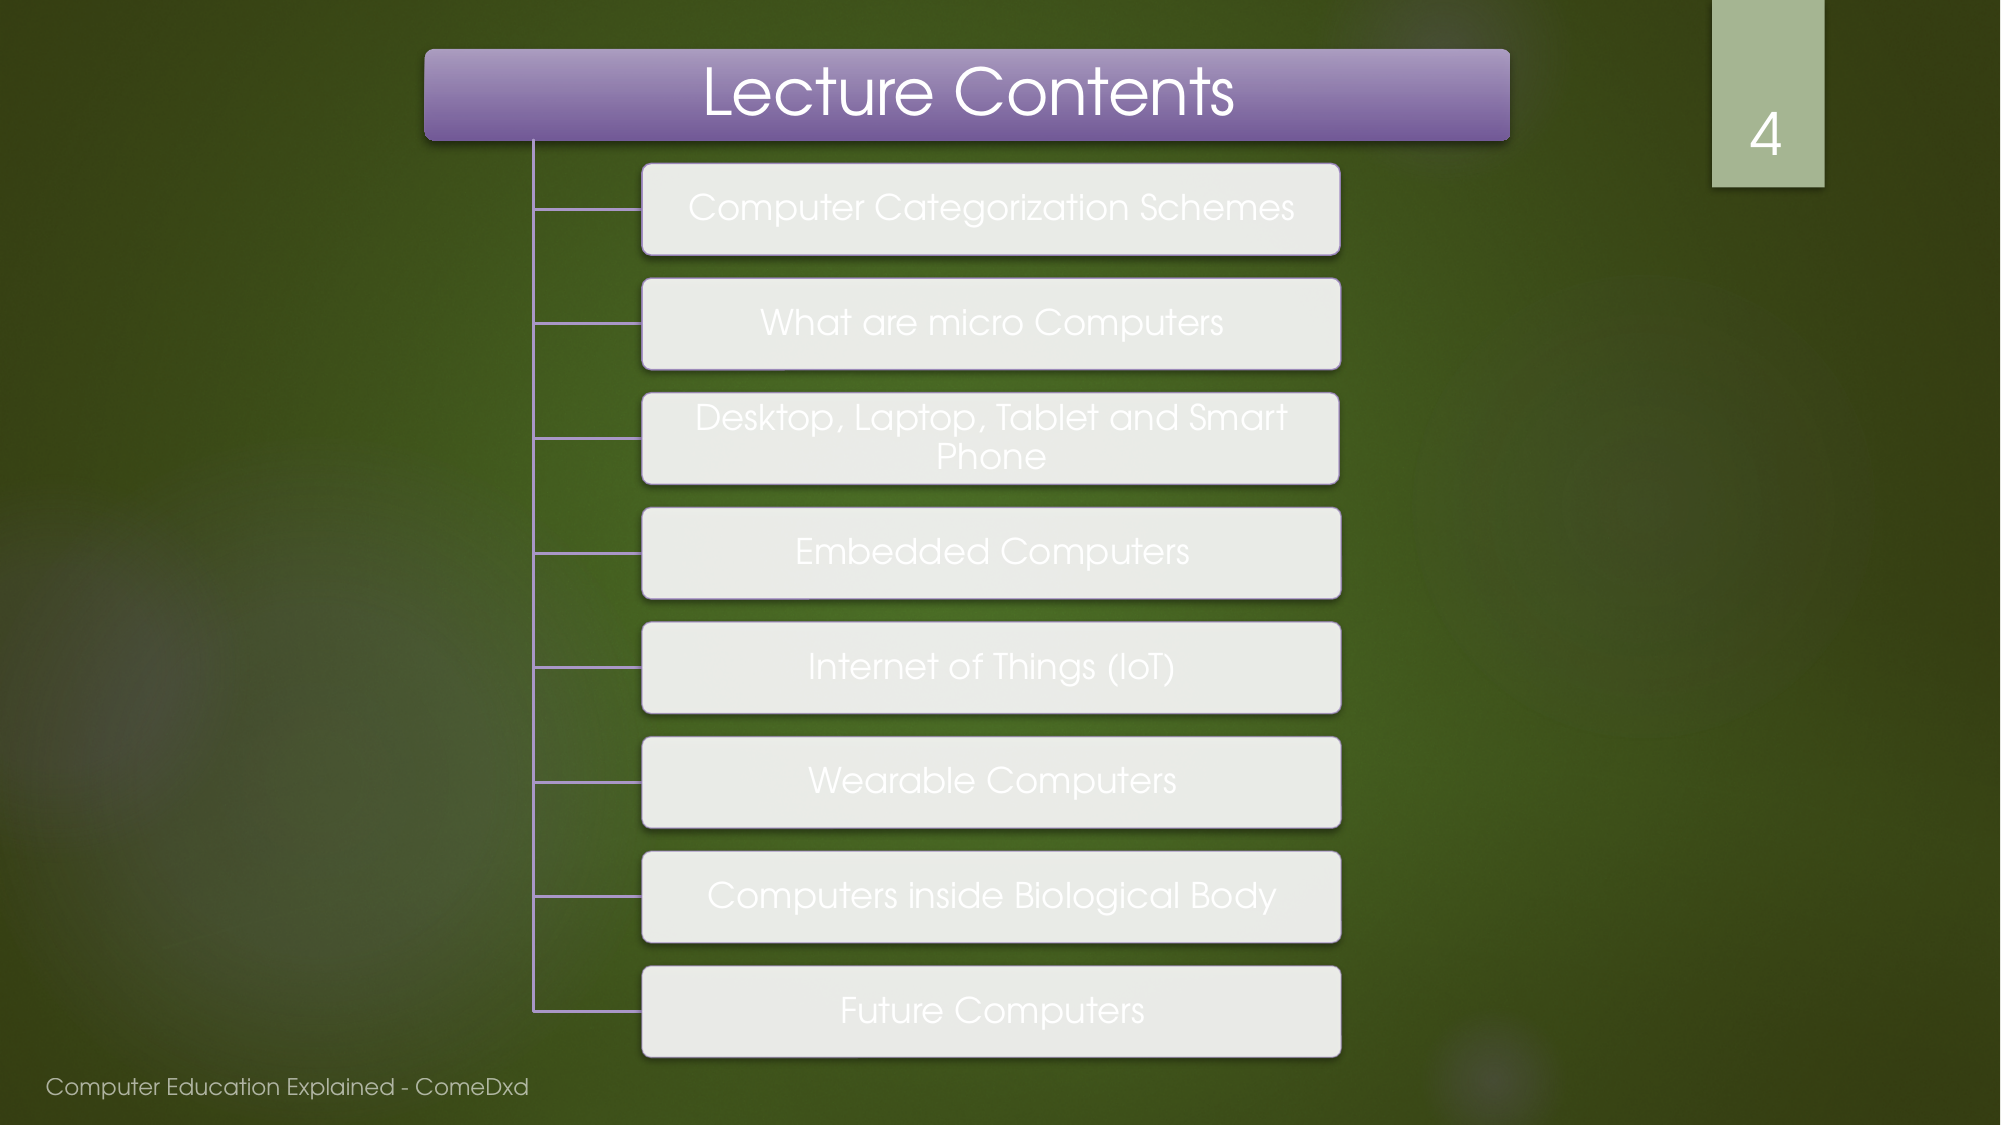

Lecture Contents
Computer Categorization Schemes
What are micro Computers
Desktop, Laptop, Tablet and Smart Phone
Embedded Computers
Internet of Things (IoT)
Wearable Computers
Computers inside Biological Body
Future Computers
4
Computer Education Explained - ComeDxd